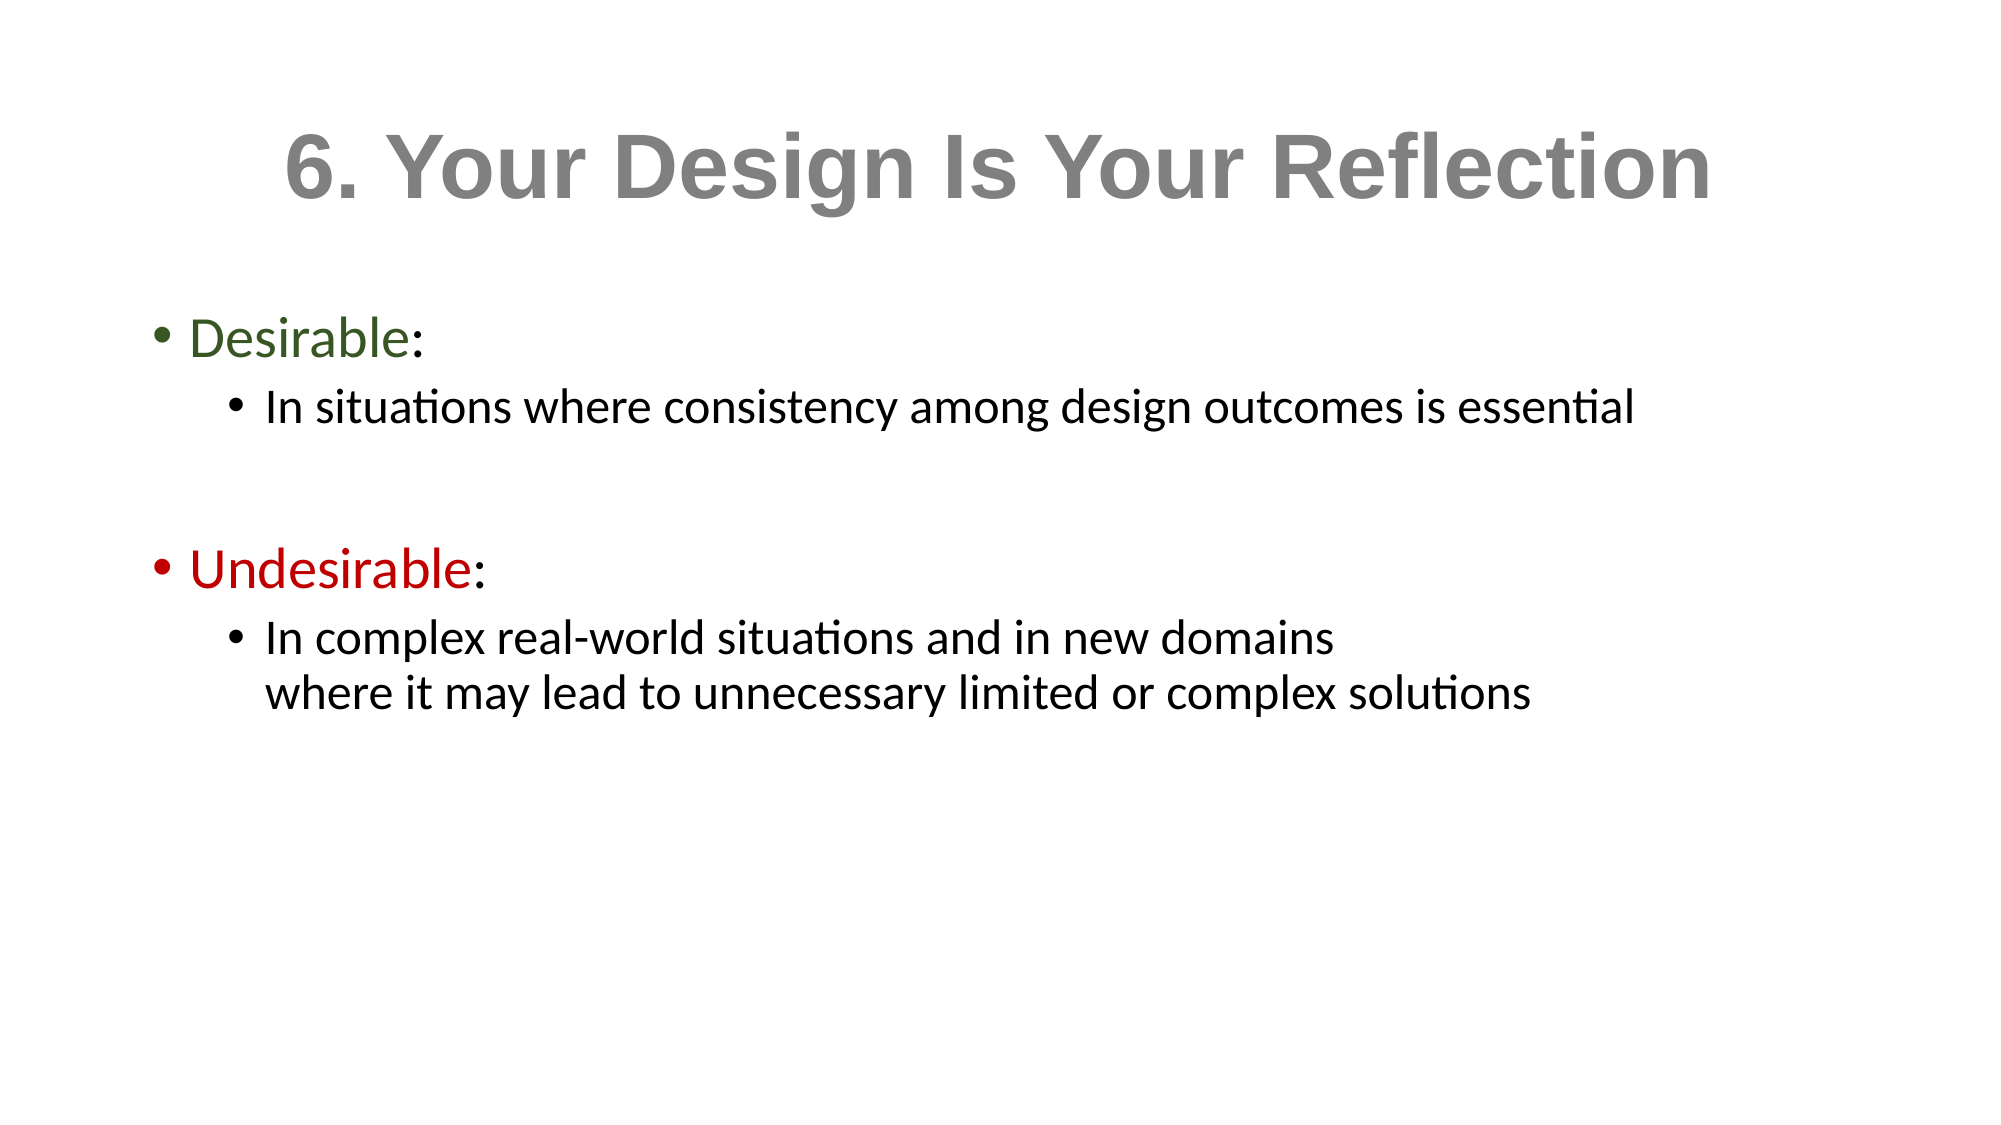

# 6. Your Design Is Your Reflection
Desirable:
In situations where consistency among design outcomes is essential

Undesirable:
In complex real-world situations and in new domains
where it may lead to unnecessary limited or complex solutions